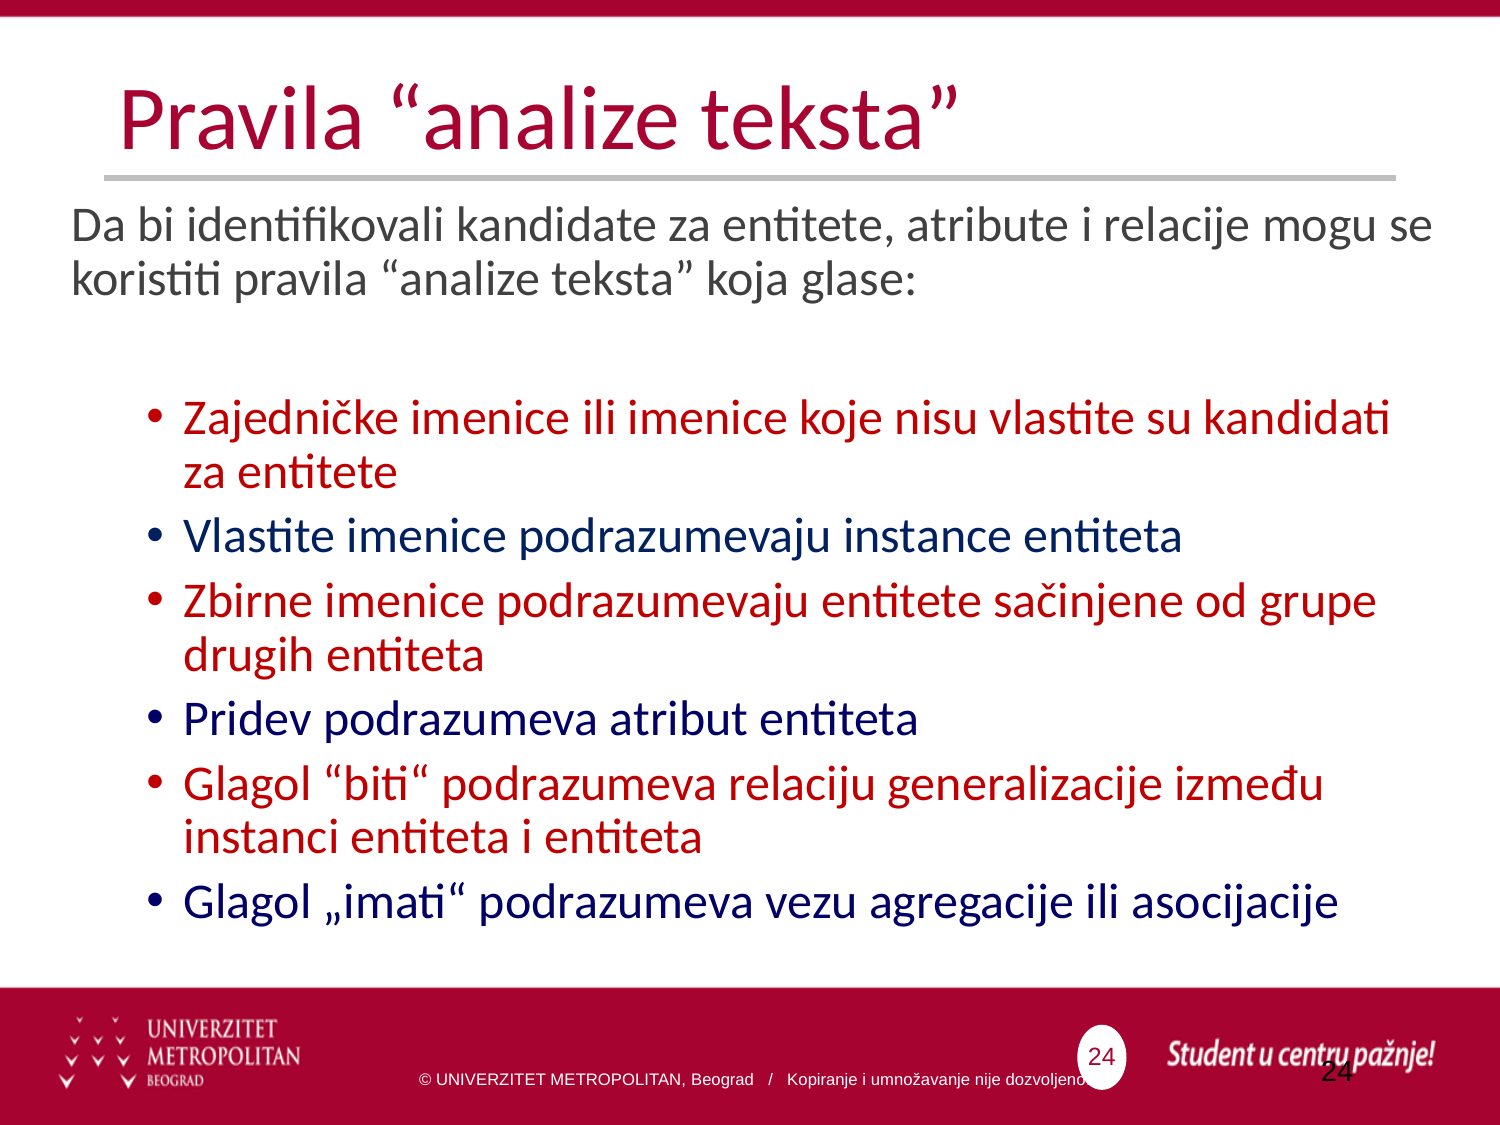

# Pravila “analize teksta”
Da bi identifikovali kandidate za entitete, atribute i relacije mogu se koristiti pravila “analize teksta” koja glase:

Zajedničke imenice ili imenice koje nisu vlastite su kandidati za entitete
Vlastite imenice podrazumevaju instance entiteta
Zbirne imenice podrazumevaju entitete sačinjene od grupe drugih entiteta
Pridev podrazumeva atribut entiteta
Glagol “biti“ podrazumeva relaciju generalizacije između instanci entiteta i entiteta
Glagol „imati“ podrazumeva vezu agregacije ili asocijacije

24